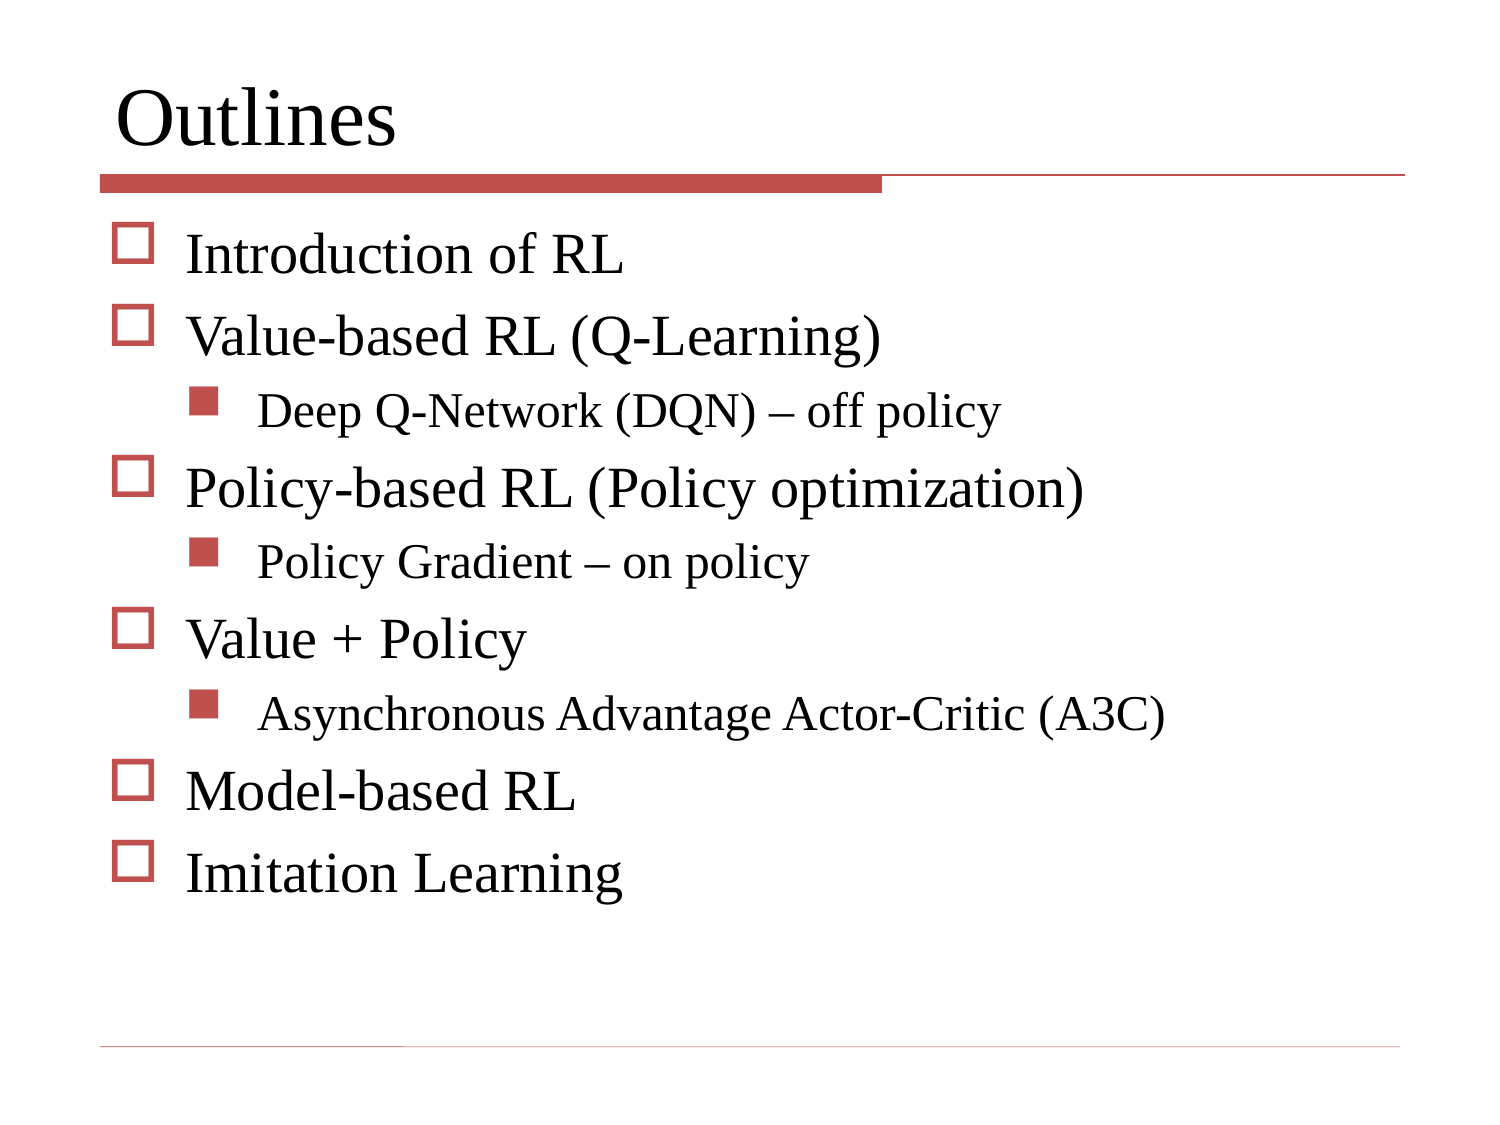

# Outlines
Introduction of RL
Value-based RL (Q-Learning)
Deep Q-Network (DQN) – off policy
Policy-based RL (Policy optimization)
Policy Gradient – on policy
Value + Policy
Asynchronous Advantage Actor-Critic (A3C)
Model-based RL
Imitation Learning